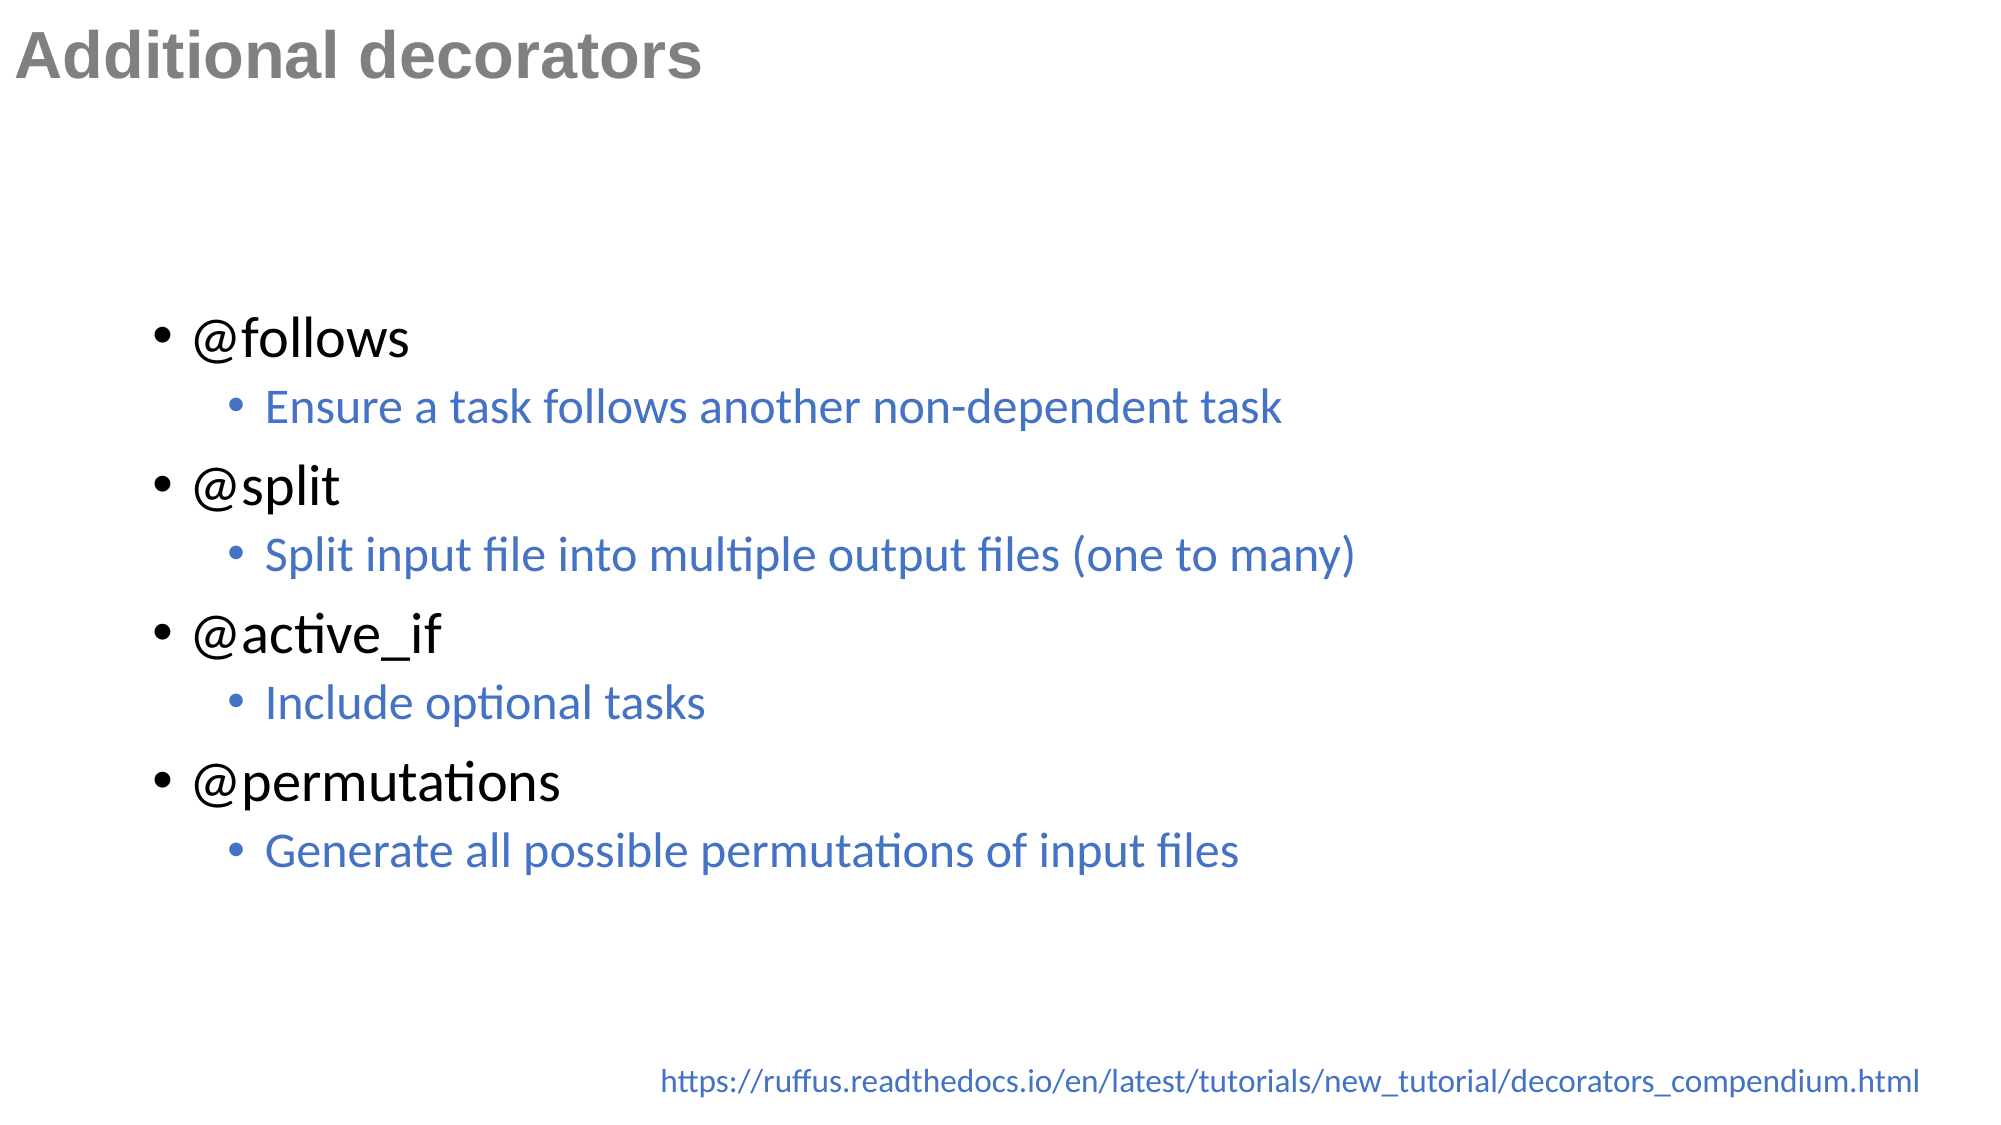

Additional decorators
@follows
Ensure a task follows another non-dependent task
@split
Split input file into multiple output files (one to many)
@active_if
Include optional tasks
@permutations
Generate all possible permutations of input files
https://ruffus.readthedocs.io/en/latest/tutorials/new_tutorial/decorators_compendium.html